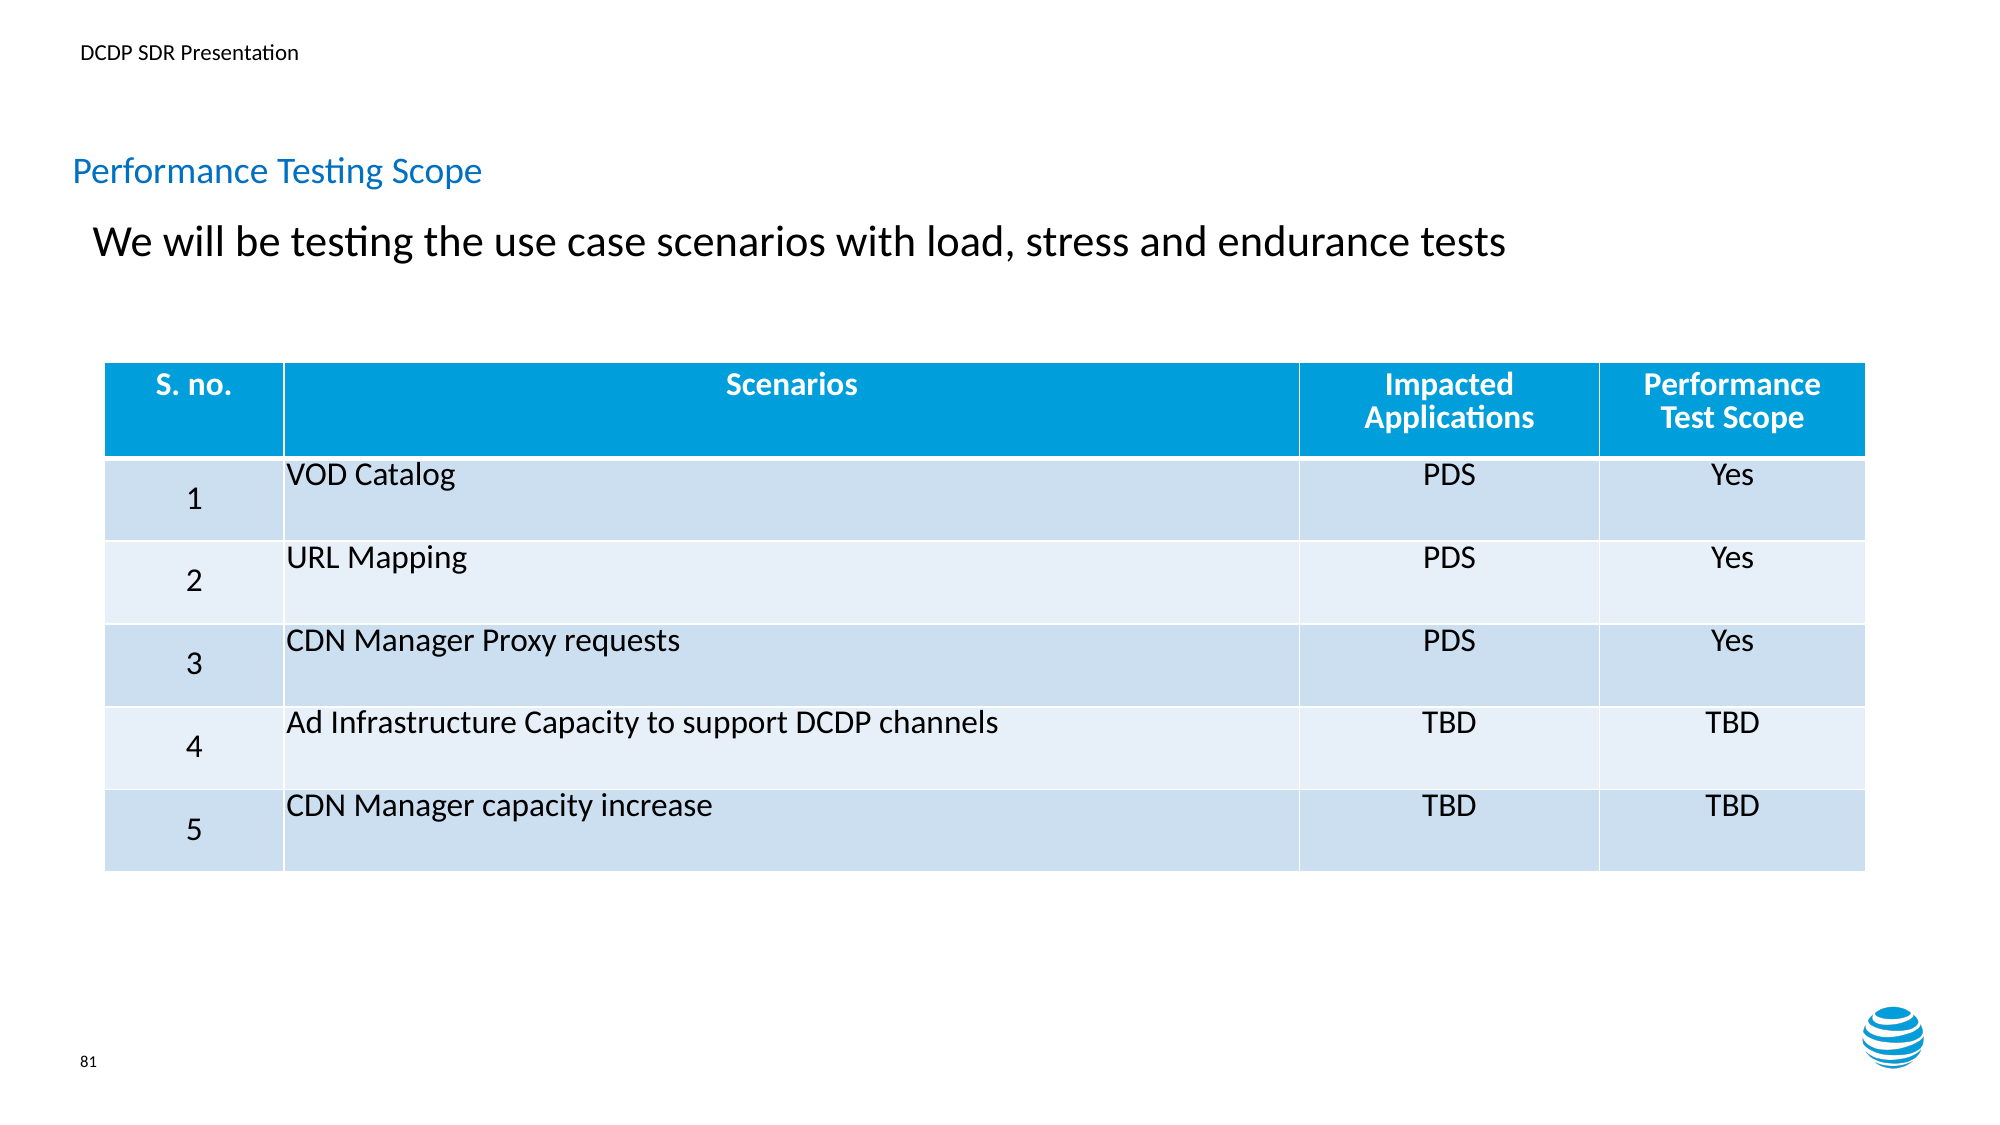

Performance Testing Scope
  We will be testing the use case scenarios with load, stress and endurance tests

| S. no. | Scenarios | Impacted Applications | Performance Test Scope |
| --- | --- | --- | --- |
| 1 | VOD Catalog | PDS | Yes |
| 2 | URL Mapping | PDS | Yes |
| 3 | CDN Manager Proxy requests | PDS | Yes |
| 4 | Ad Infrastructure Capacity to support DCDP channels | TBD | TBD |
| 5 | CDN Manager capacity increase | TBD | TBD |
81